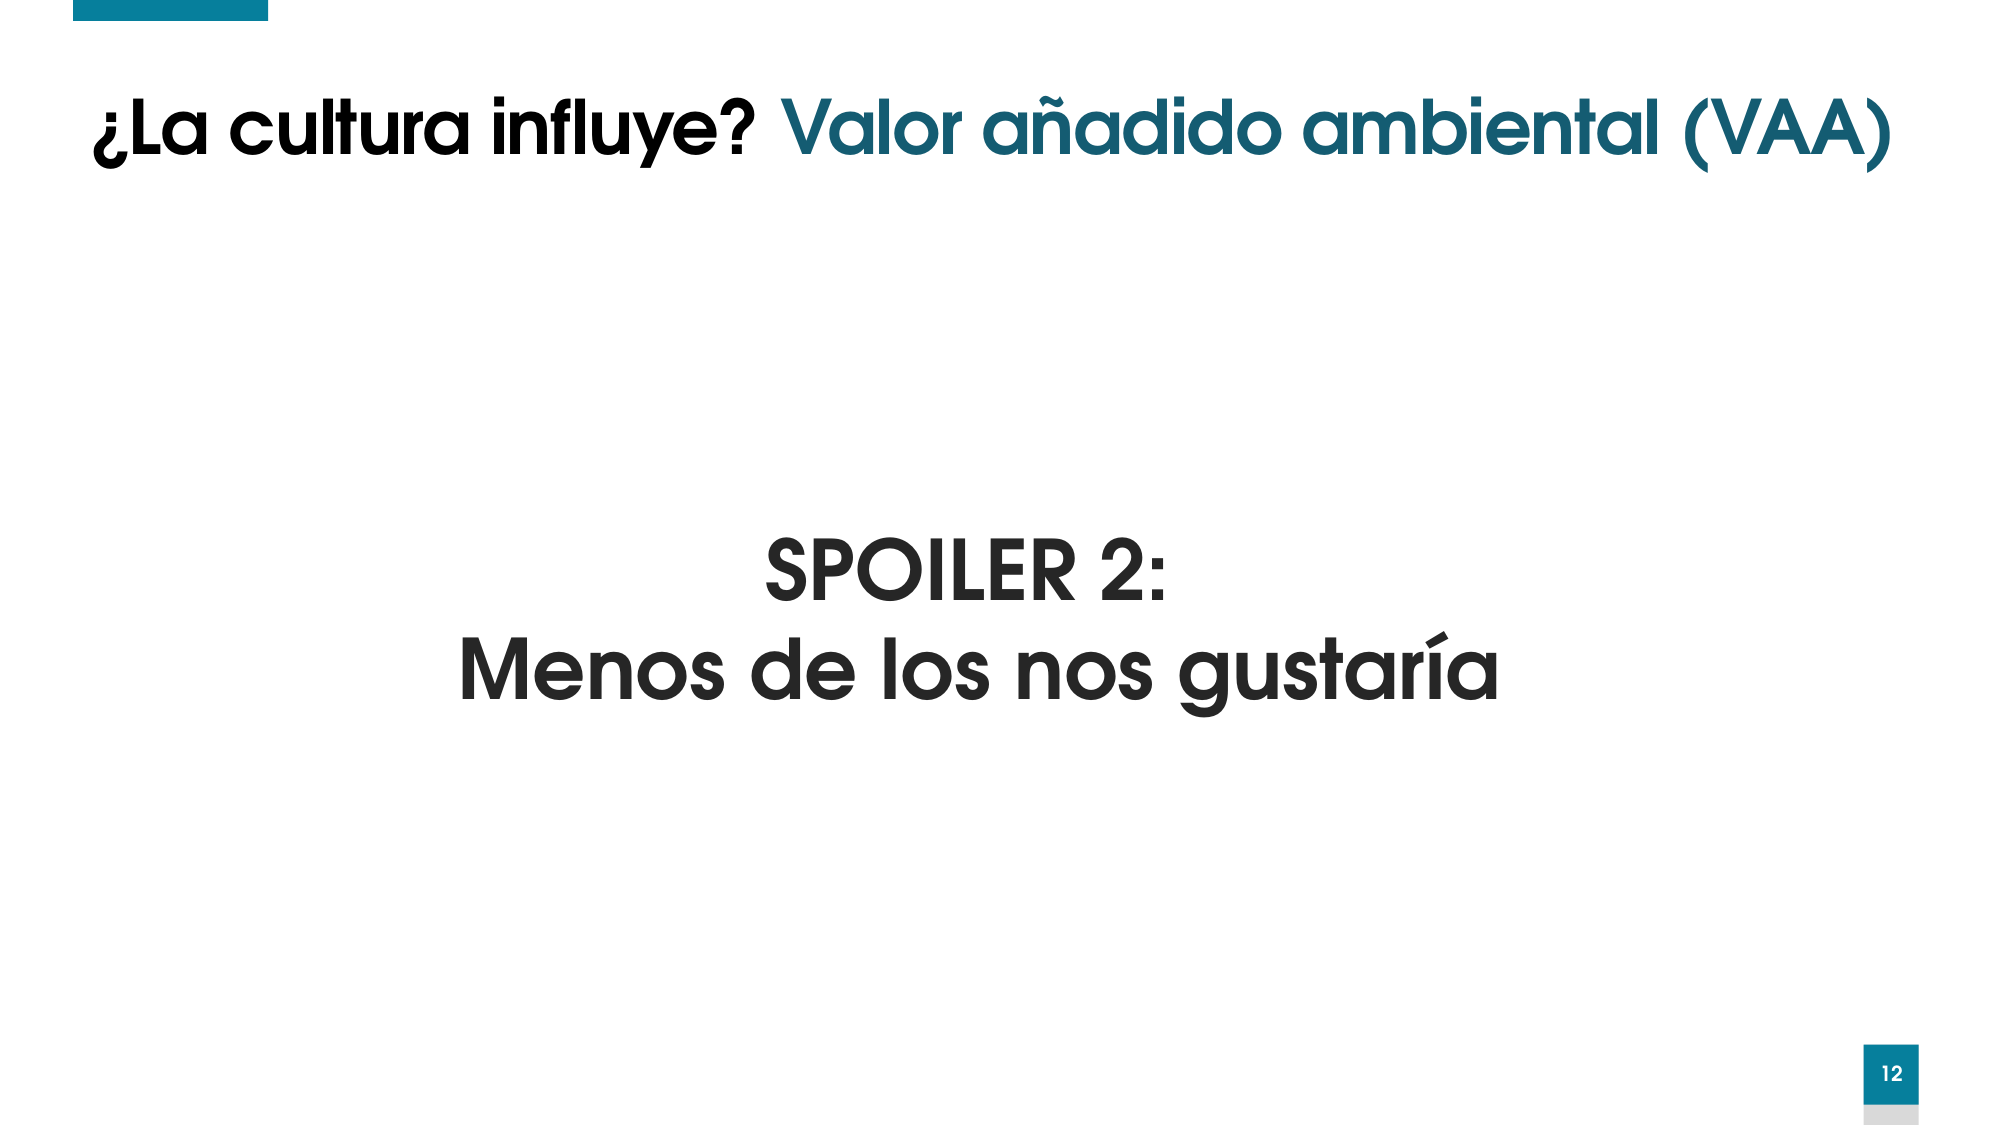

# ¿La cultura influye? Valor añadido ambiental (VAA)
SPOILER 2:
Menos de los nos gustaría